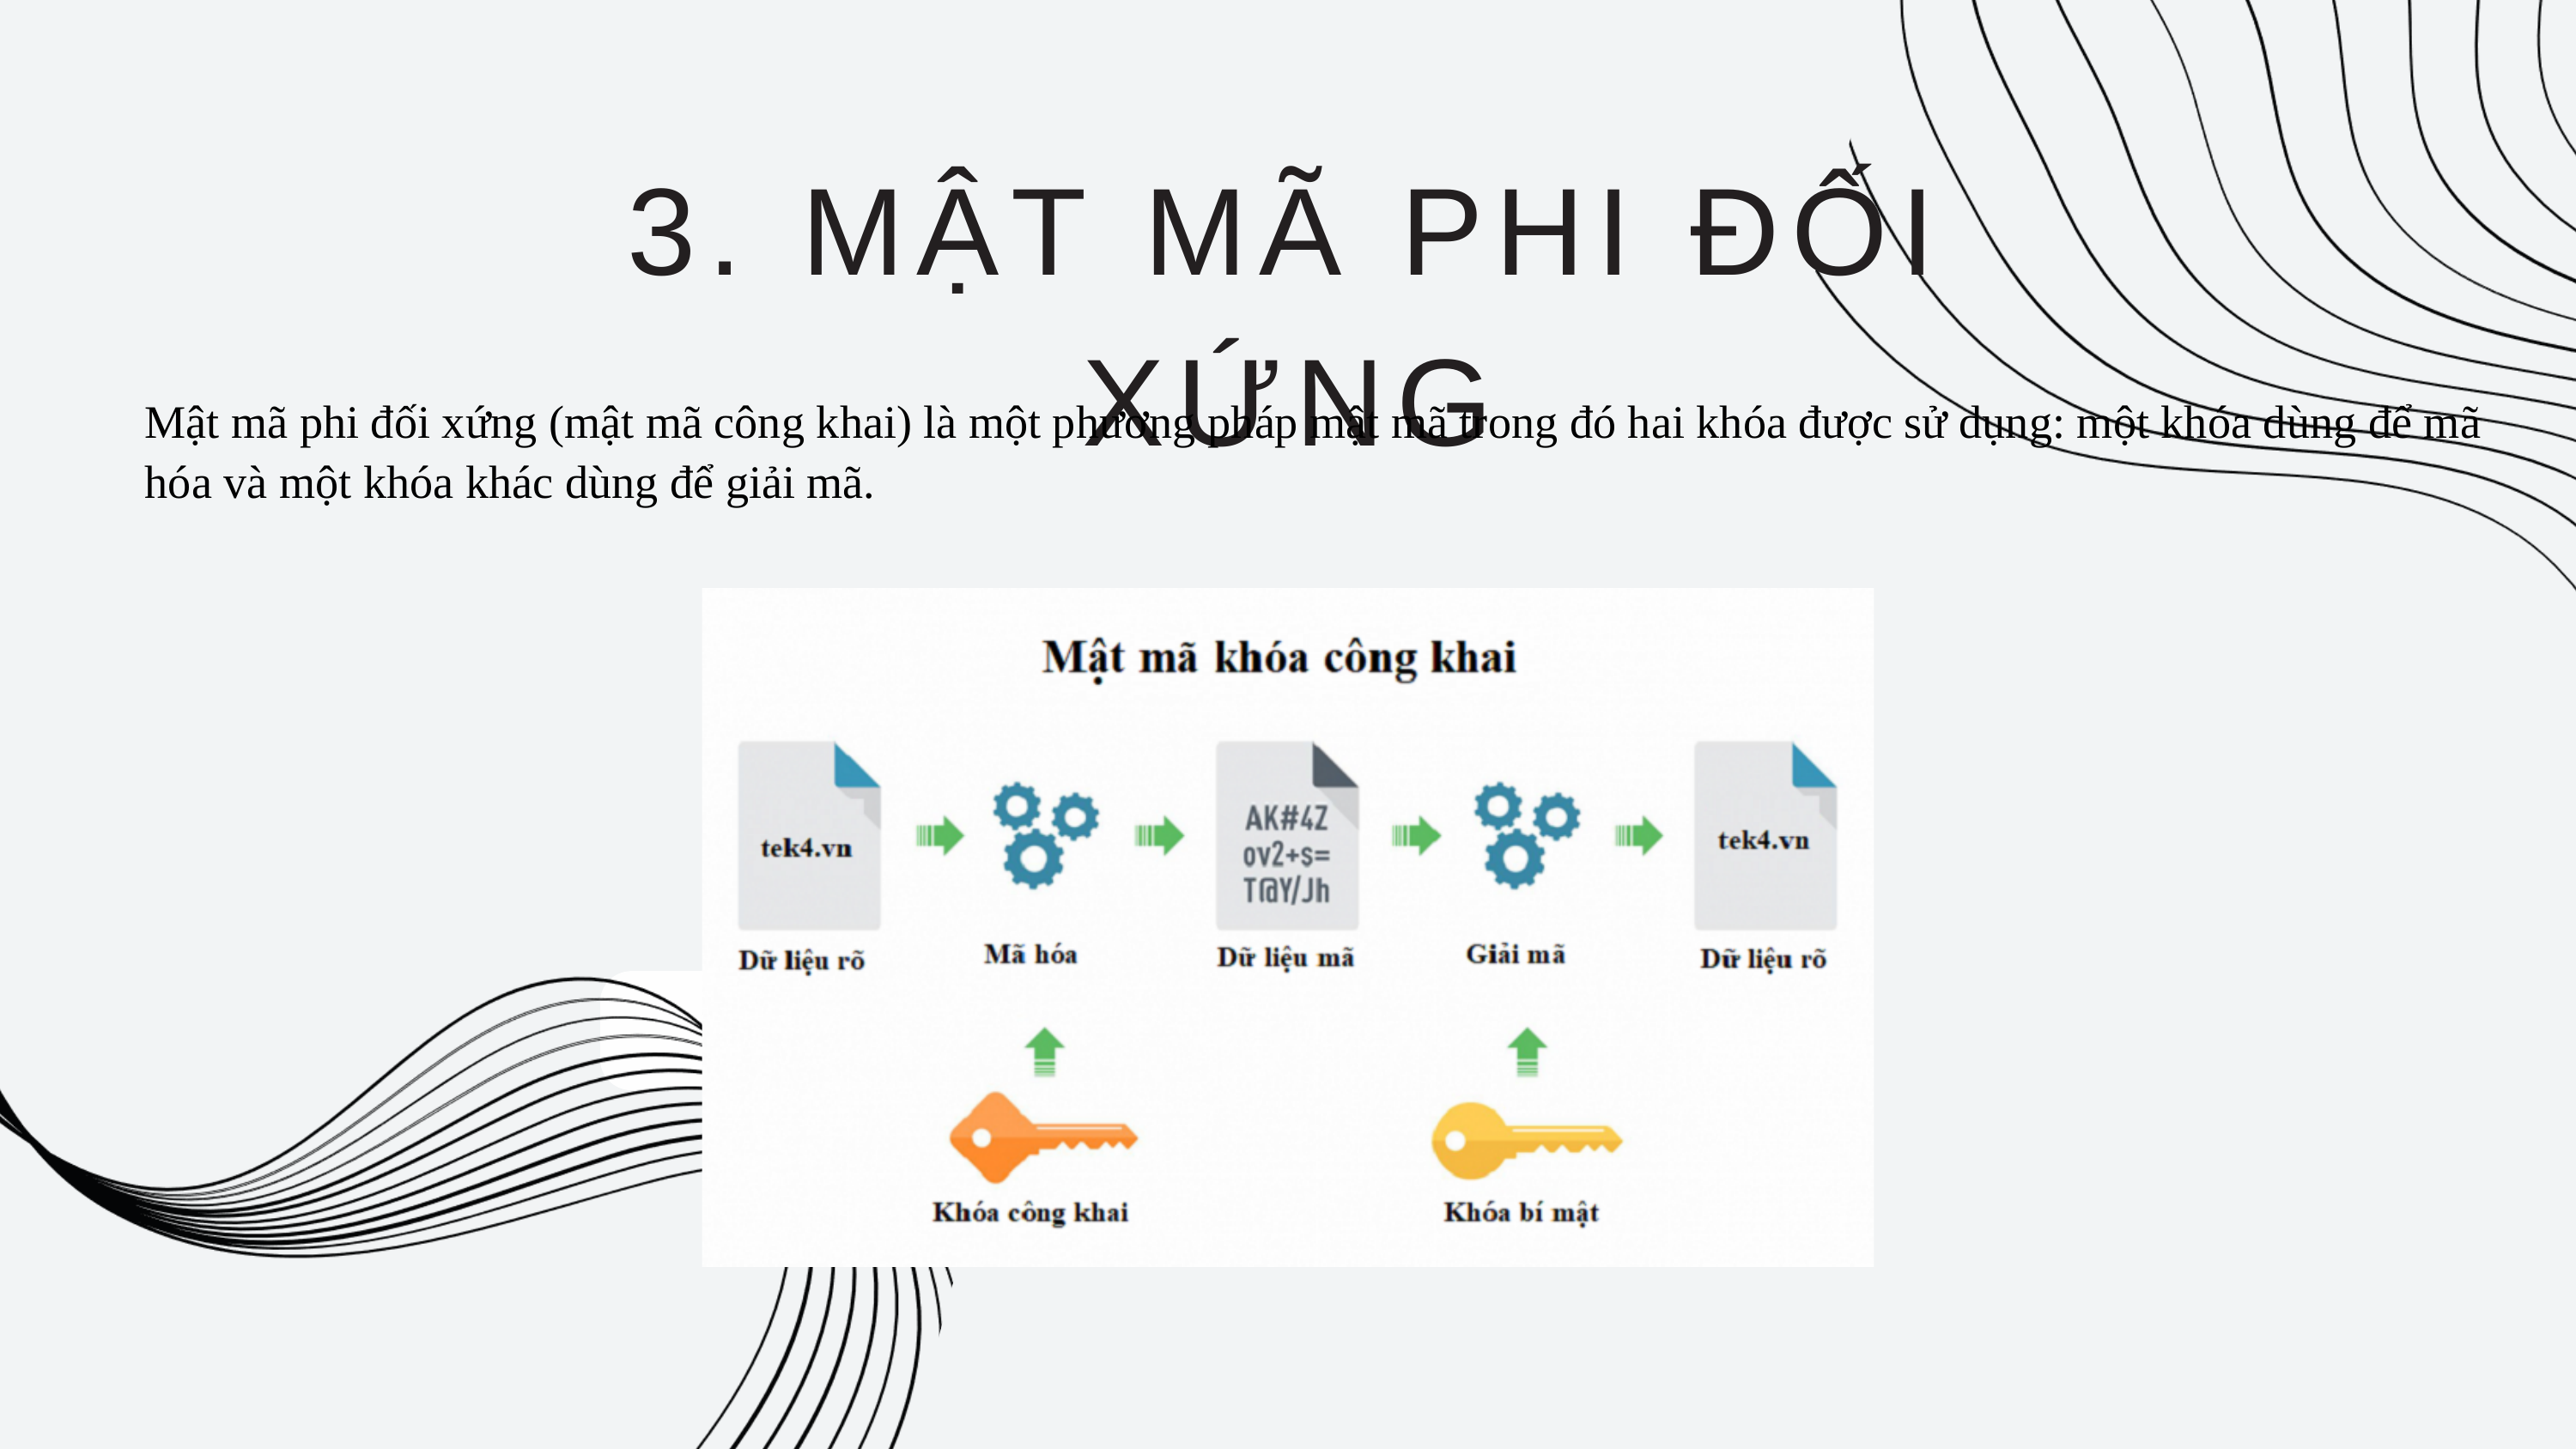

3. MẬT MÃ PHI ĐỐI XỨNG
Mật mã phi đối xứng (mật mã công khai) là một phương pháp mật mã trong đó hai khóa được sử dụng: một khóa dùng để mã hóa và một khóa khác dùng để giải mã.